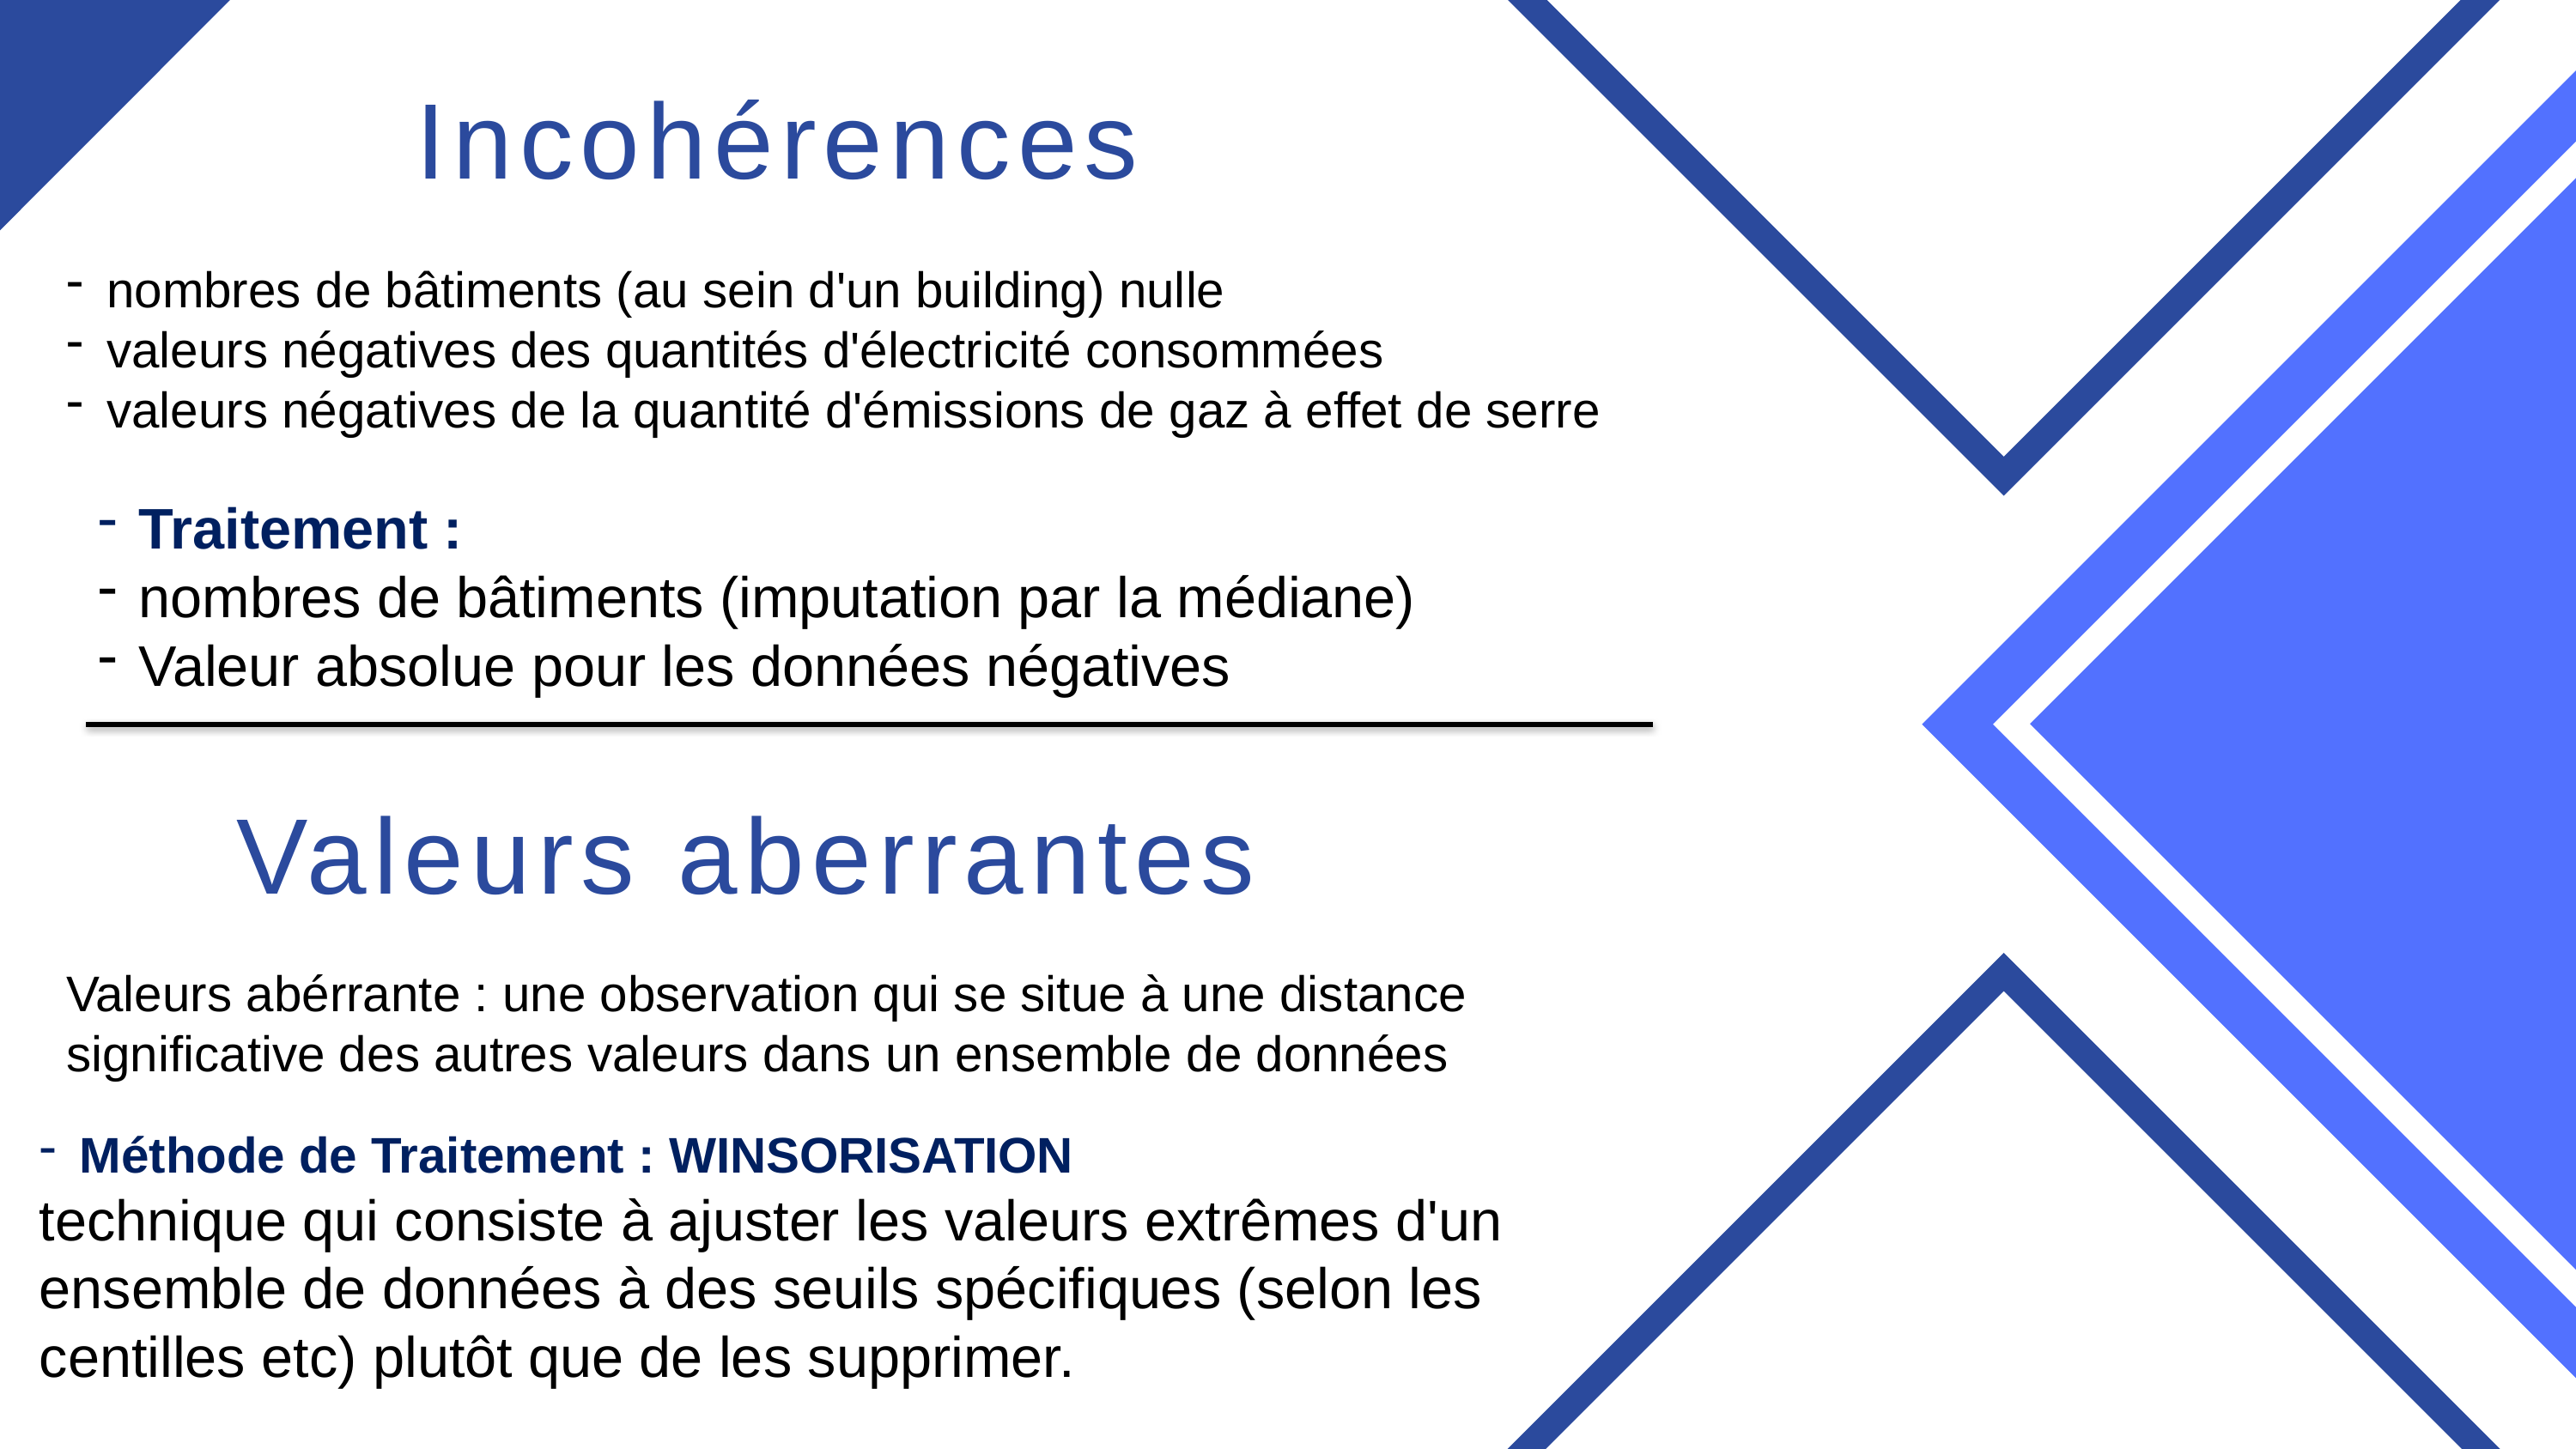

Incohérences
nombres de bâtiments (au sein d'un building) nulle
valeurs négatives des quantités d'électricité consommées
valeurs négatives de la quantité d'émissions de gaz à effet de serre

Traitement :
nombres de bâtiments (imputation par la médiane)
Valeur absolue pour les données négatives
Valeurs aberrantes
Valeurs abérrante : une observation qui se situe à une distance significative des autres valeurs dans un ensemble de données
Méthode de Traitement : WINSORISATION
technique qui consiste à ajuster les valeurs extrêmes d'un ensemble de données à des seuils spécifiques (selon les centilles etc) plutôt que de les supprimer.